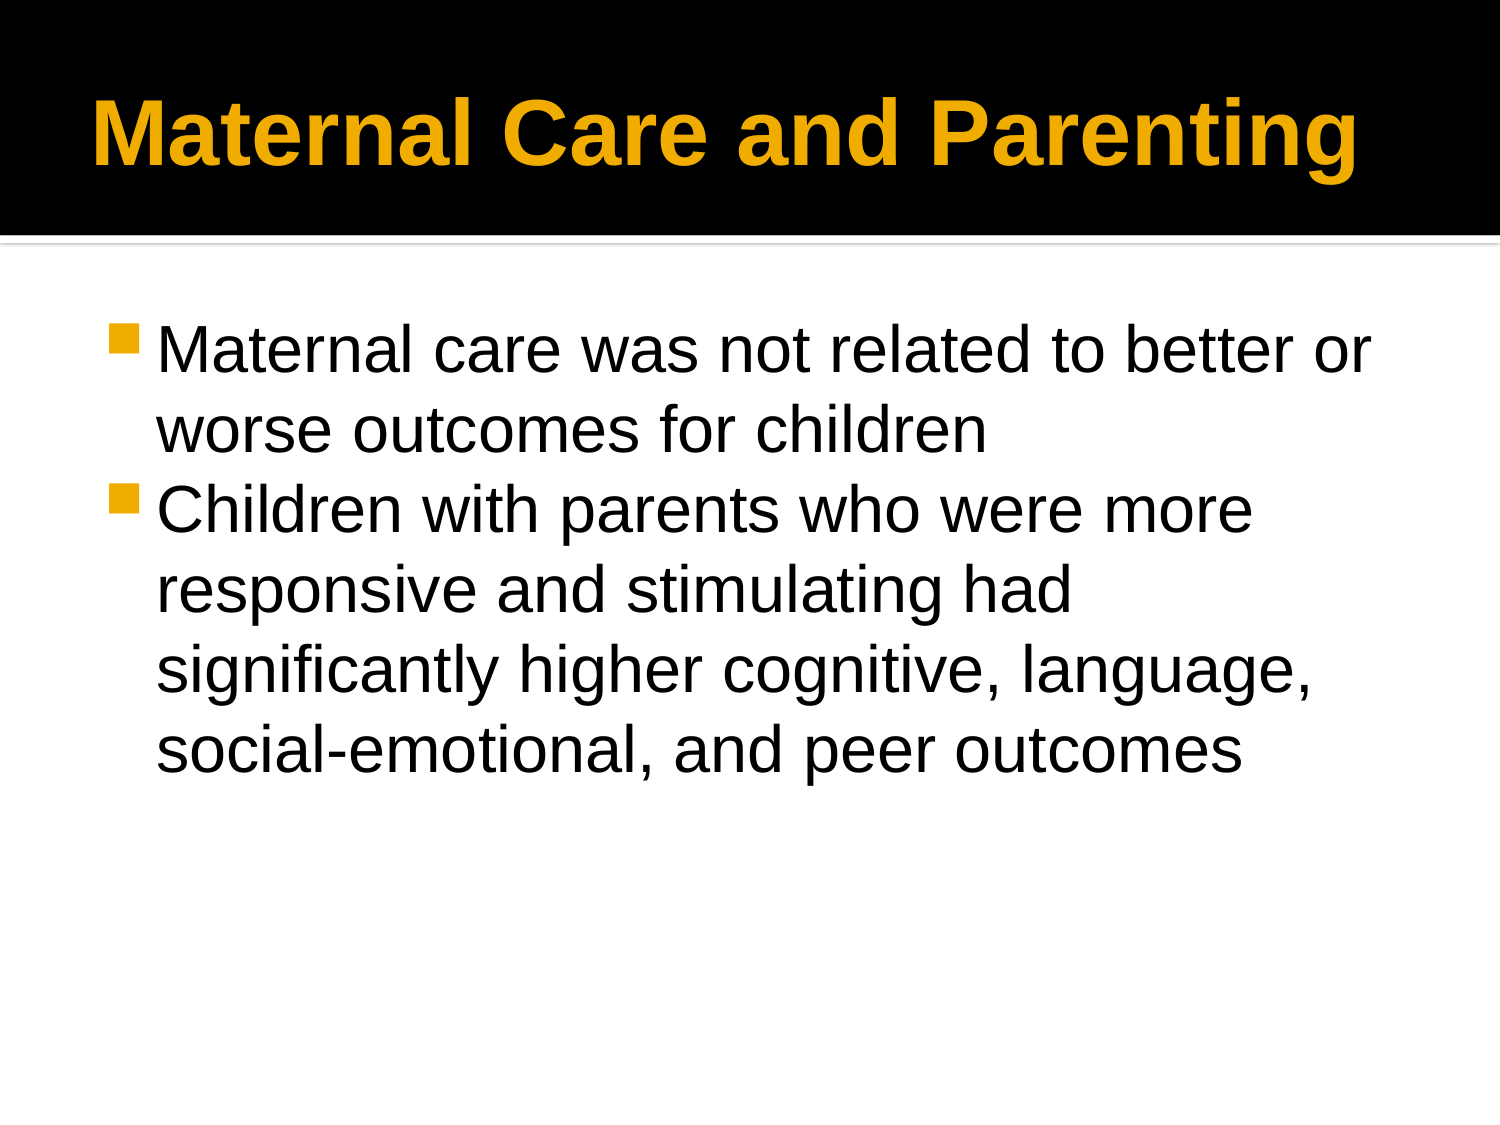

# Maternal Care and Parenting
Maternal care was not related to better or worse outcomes for children
Children with parents who were more responsive and stimulating had significantly higher cognitive, language, social-emotional, and peer outcomes